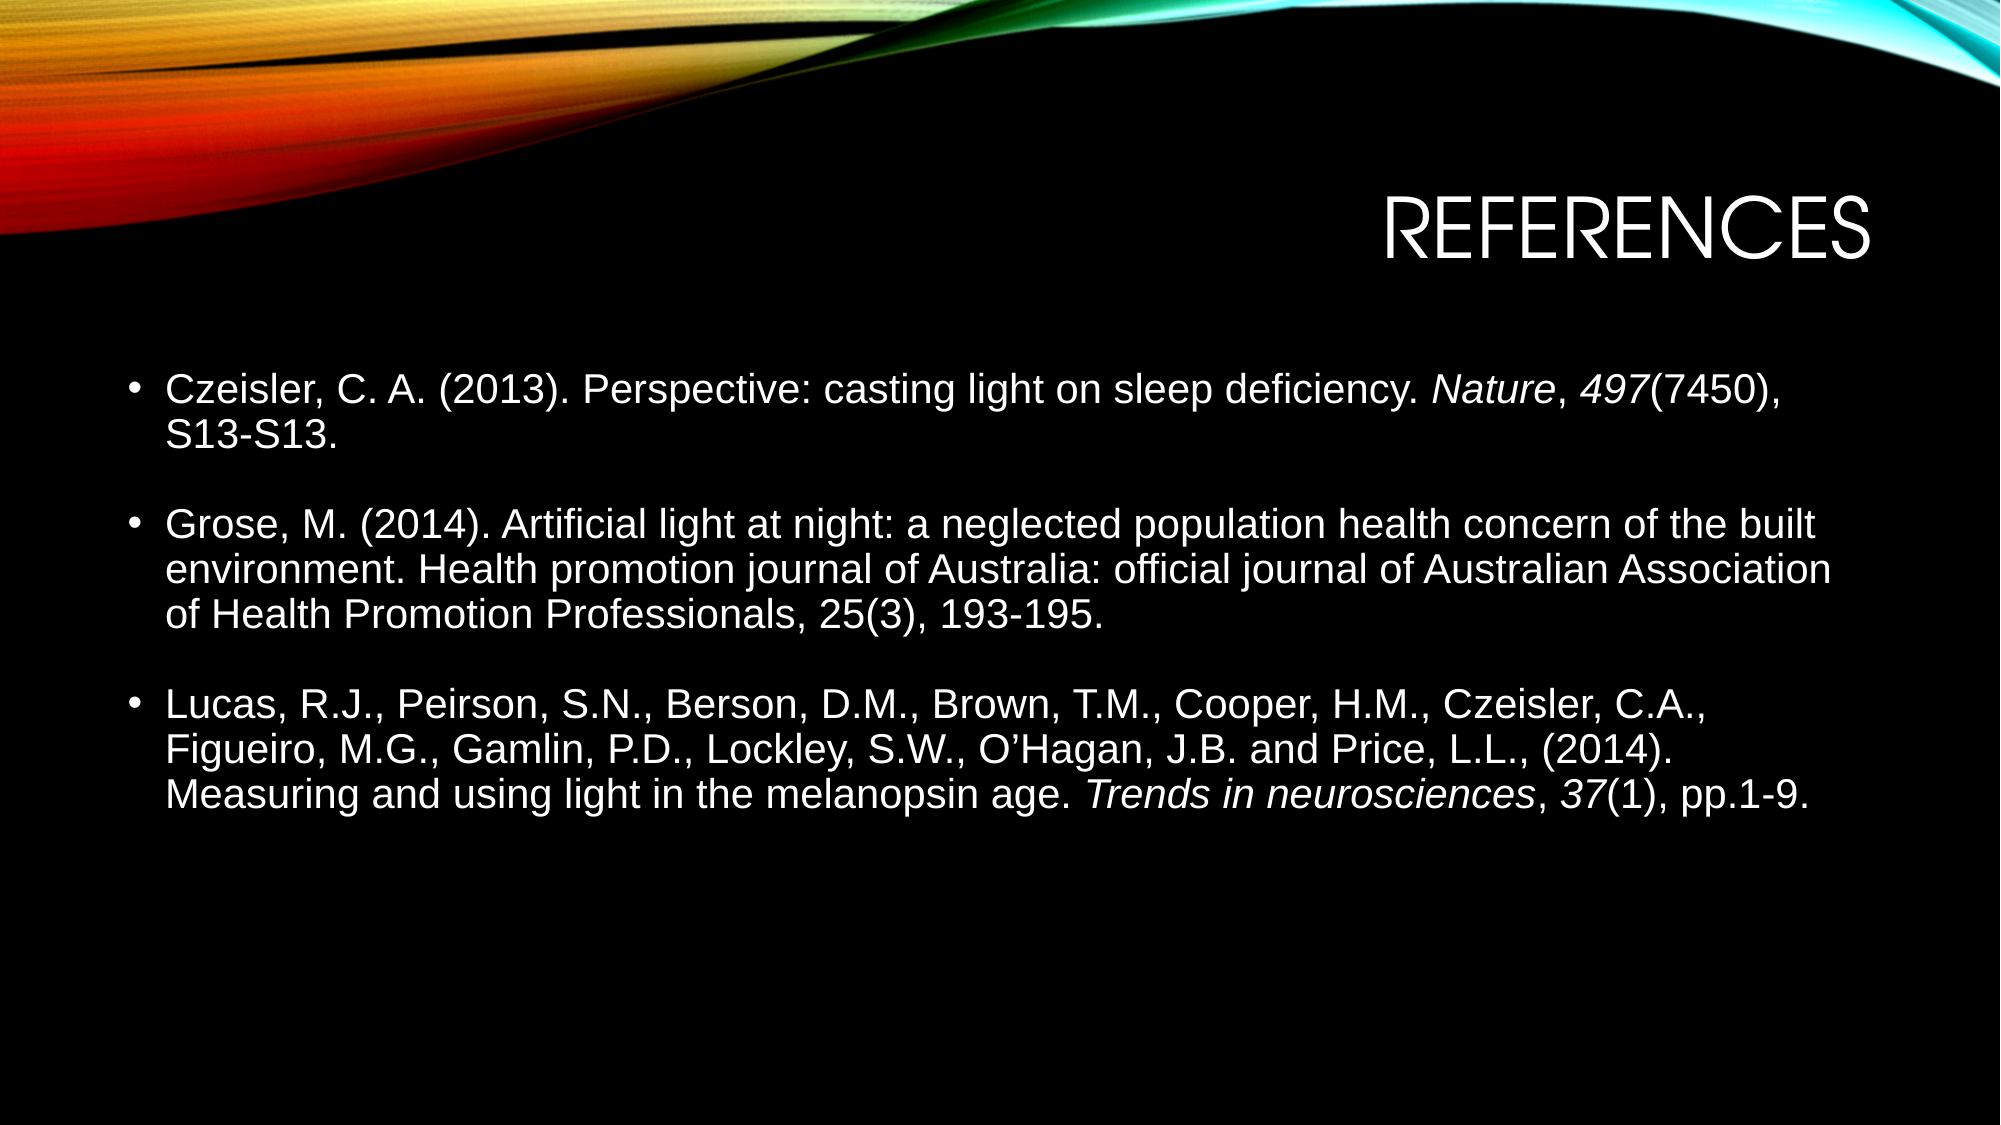

# References
Czeisler, C. A. (2013). Perspective: casting light on sleep deficiency. Nature, 497(7450), S13-S13.

Grose, M. (2014). Artificial light at night: a neglected population health concern of the built environment. Health promotion journal of Australia: official journal of Australian Association of Health Promotion Professionals, 25(3), 193-195.

Lucas, R.J., Peirson, S.N., Berson, D.M., Brown, T.M., Cooper, H.M., Czeisler, C.A., Figueiro, M.G., Gamlin, P.D., Lockley, S.W., O’Hagan, J.B. and Price, L.L., (2014). Measuring and using light in the melanopsin age. Trends in neurosciences, 37(1), pp.1-9.